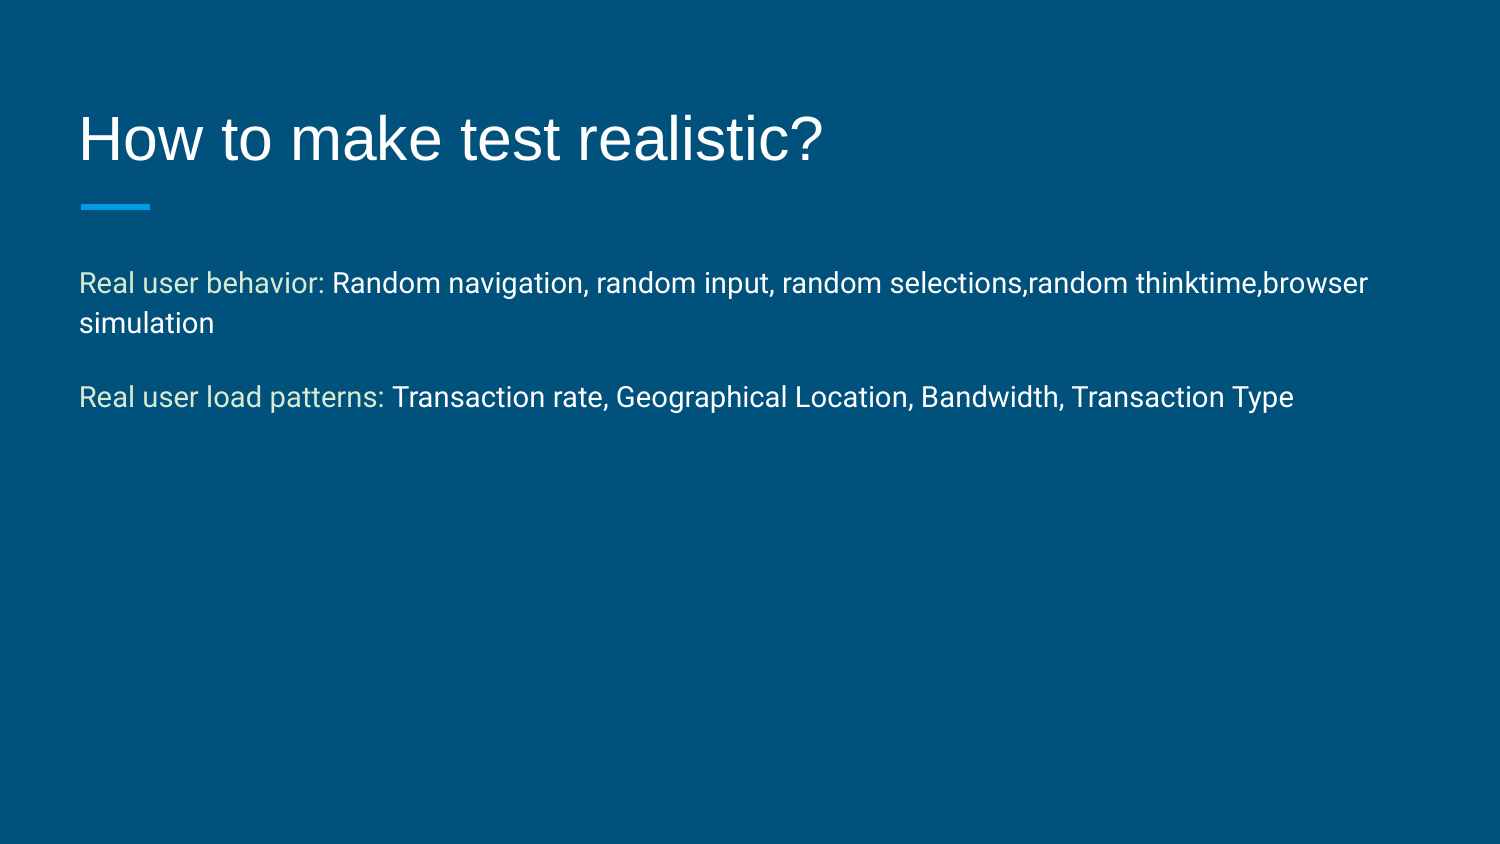

# How to make test realistic?
Real user behavior: Random navigation, random input, random selections,random thinktime,browser simulation
Real user load patterns: Transaction rate, Geographical Location, Bandwidth, Transaction Type